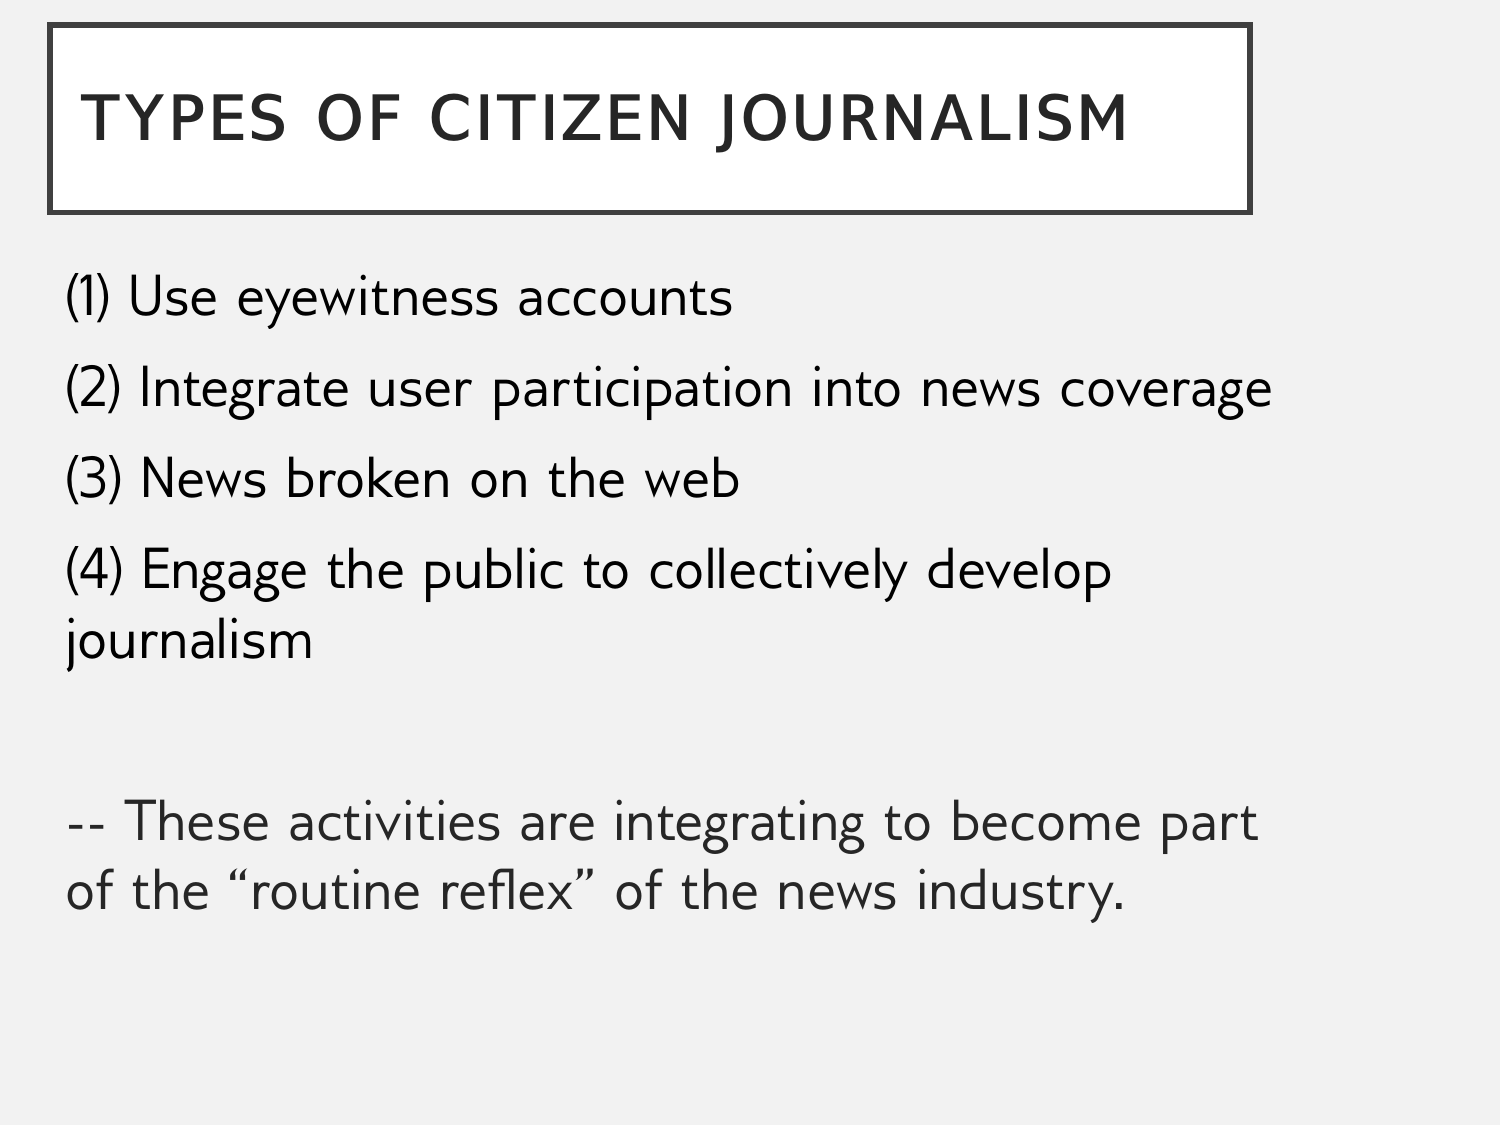

# Types of Citizen Journalism
(1) Use eyewitness accounts
(2) Integrate user participation into news coverage
(3) News broken on the web
(4) Engage the public to collectively develop journalism

-- These activities are integrating to become part of the “routine reflex” of the news industry.